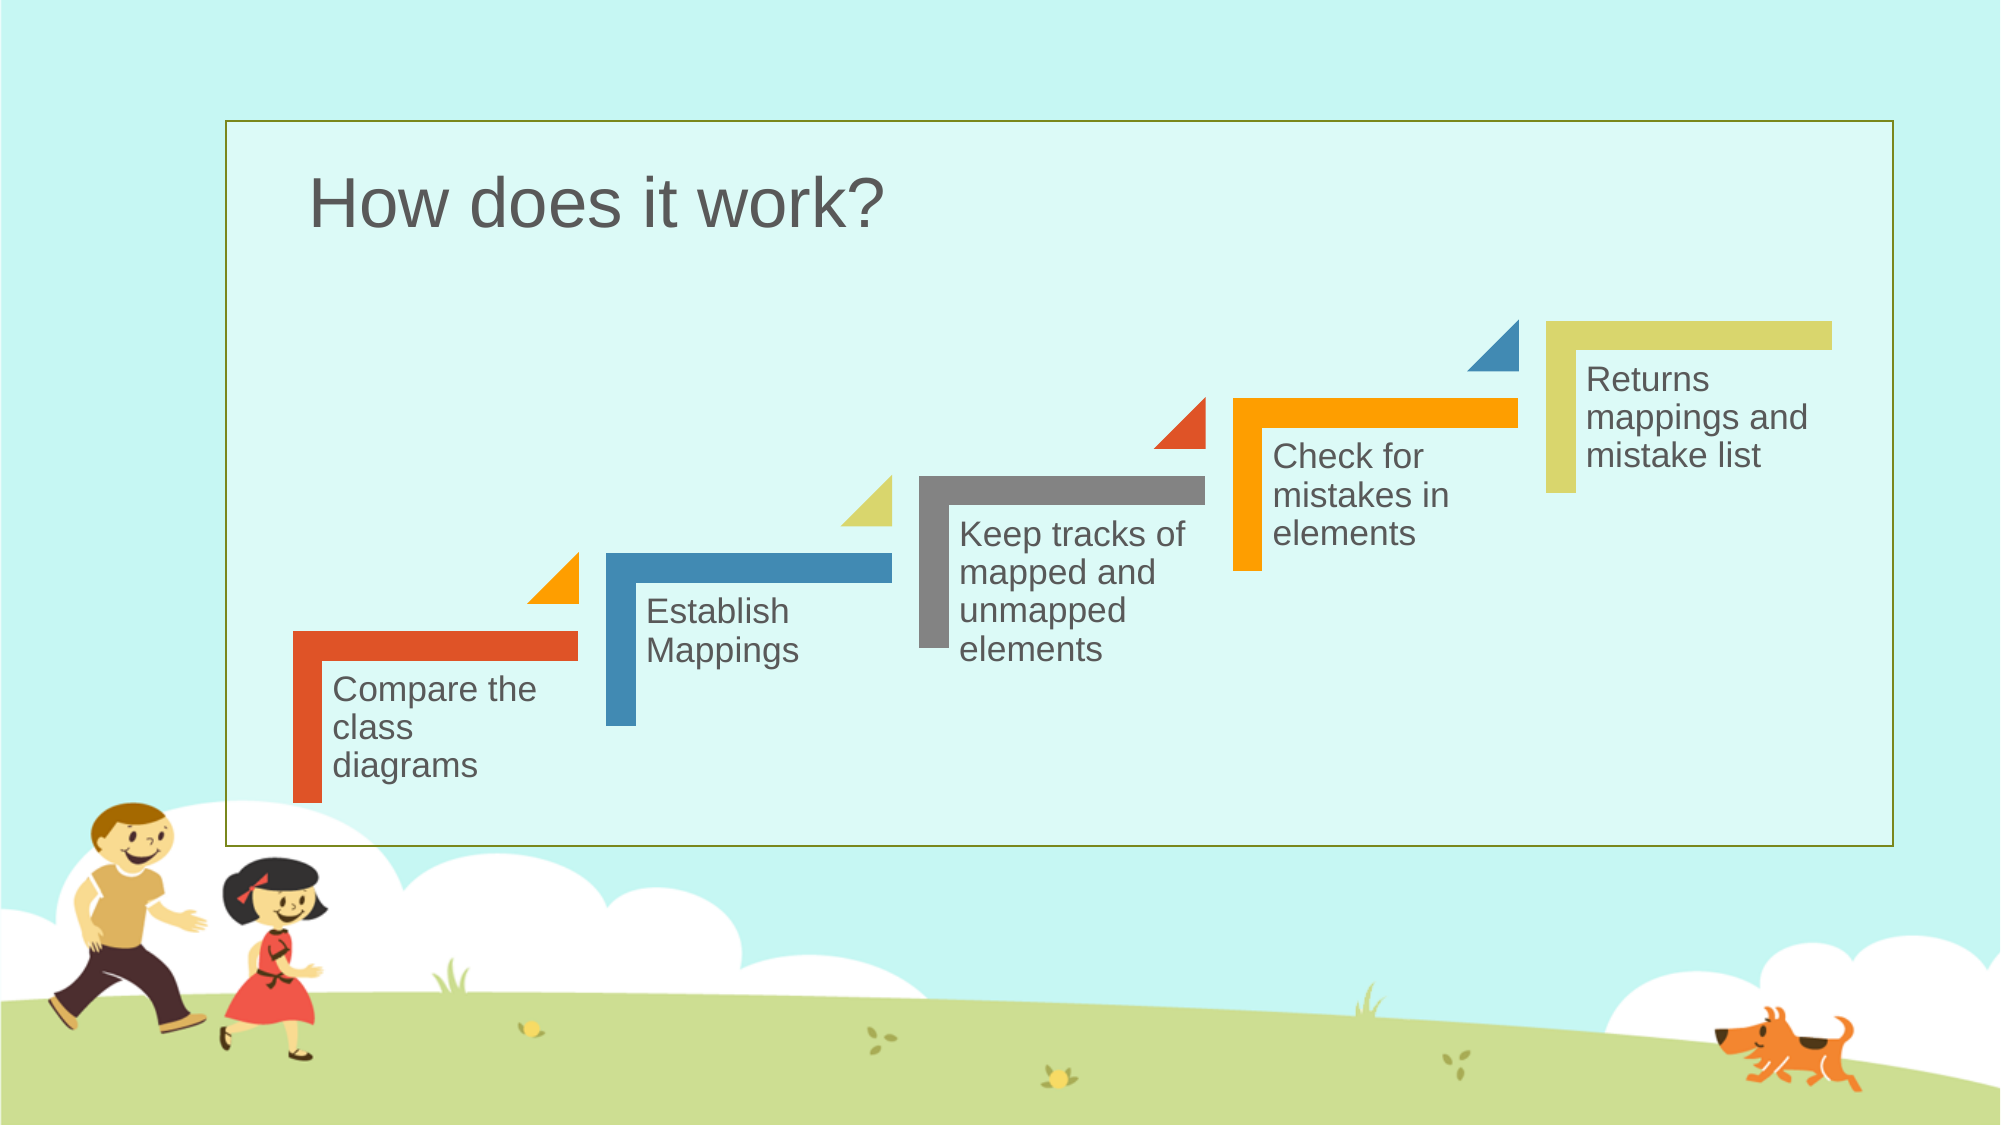

# How does it work?
Compare the class diagrams
Establish Mappings
Keep tracks of mapped and unmapped elements
Check for mistakes in elements
Returns mappings and mistake list